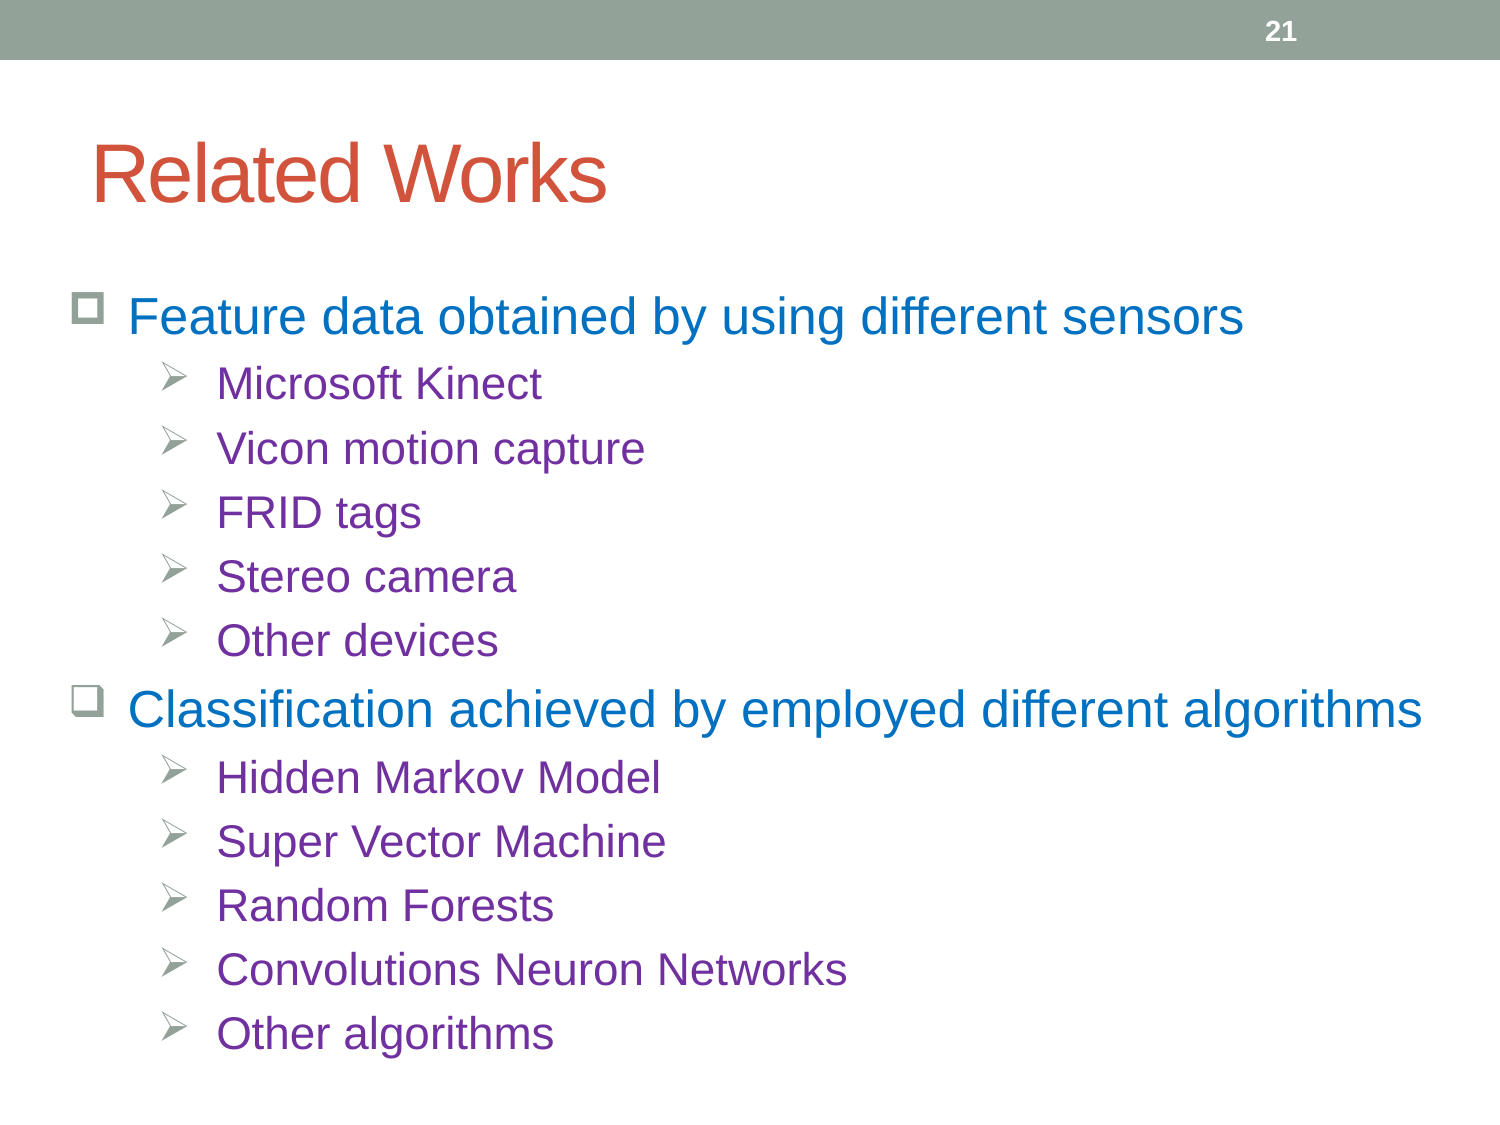

21
# Related Works
Feature data obtained by using different sensors
  Microsoft Kinect
  Vicon motion capture
  FRID tags
  Stereo camera
  Other devices
Classification achieved by employed different algorithms
  Hidden Markov Model
  Super Vector Machine
  Random Forests
  Convolutions Neuron Networks
  Other algorithms